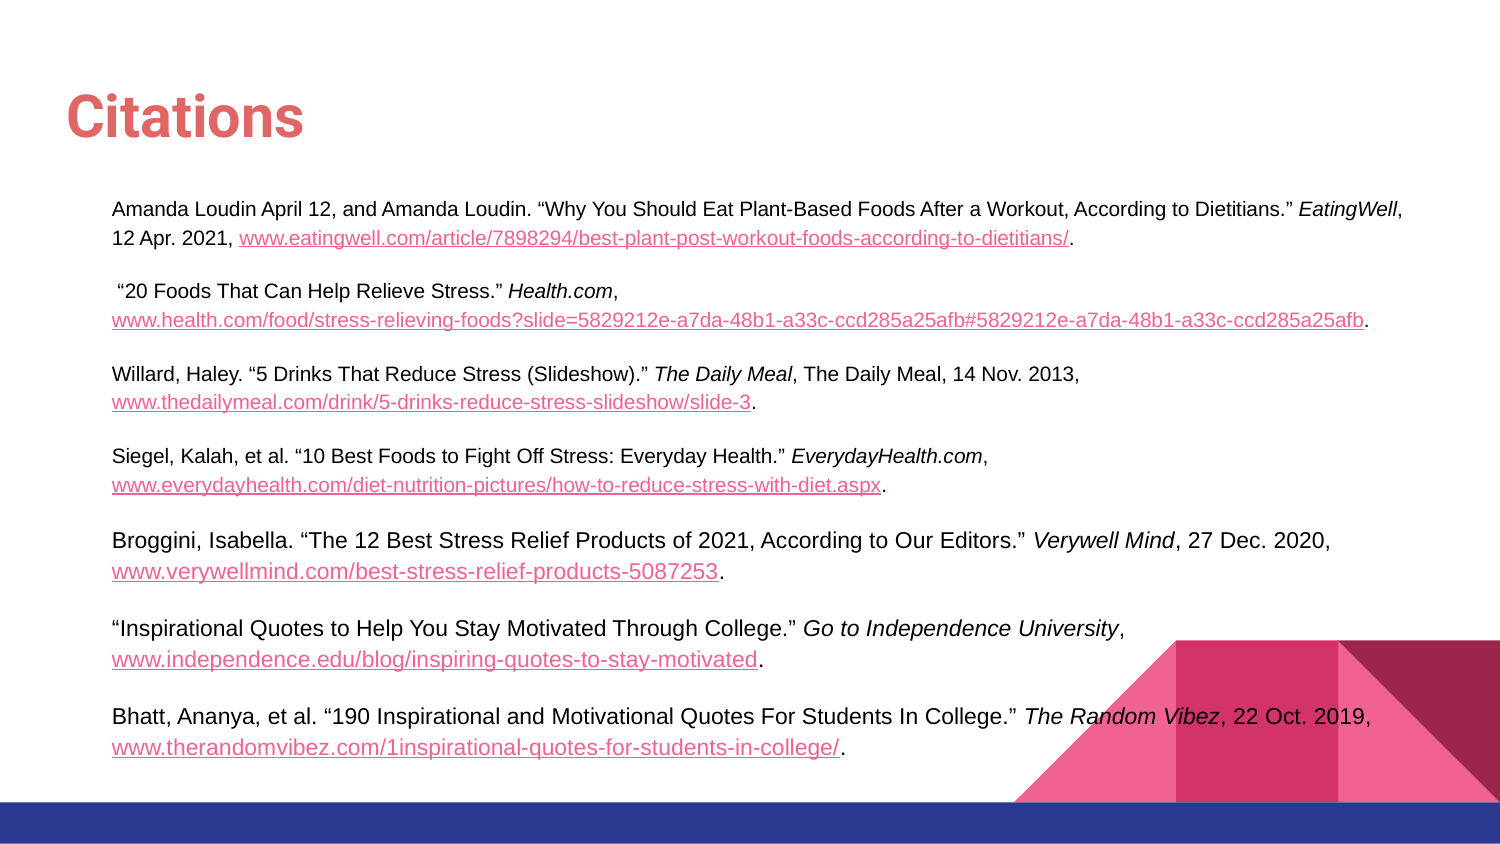

# Citations
Amanda Loudin April 12, and Amanda Loudin. “Why You Should Eat Plant-Based Foods After a Workout, According to Dietitians.” EatingWell, 12 Apr. 2021, www.eatingwell.com/article/7898294/best-plant-post-workout-foods-according-to-dietitians/.
 “20 Foods That Can Help Relieve Stress.” Health.com, www.health.com/food/stress-relieving-foods?slide=5829212e-a7da-48b1-a33c-ccd285a25afb#5829212e-a7da-48b1-a33c-ccd285a25afb.
Willard, Haley. “5 Drinks That Reduce Stress (Slideshow).” The Daily Meal, The Daily Meal, 14 Nov. 2013, www.thedailymeal.com/drink/5-drinks-reduce-stress-slideshow/slide-3.
Siegel, Kalah, et al. “10 Best Foods to Fight Off Stress: Everyday Health.” EverydayHealth.com, www.everydayhealth.com/diet-nutrition-pictures/how-to-reduce-stress-with-diet.aspx.
Broggini, Isabella. “The 12 Best Stress Relief Products of 2021, According to Our Editors.” Verywell Mind, 27 Dec. 2020, www.verywellmind.com/best-stress-relief-products-5087253.
“Inspirational Quotes to Help You Stay Motivated Through College.” Go to Independence University, www.independence.edu/blog/inspiring-quotes-to-stay-motivated.
Bhatt, Ananya, et al. “190 Inspirational and Motivational Quotes For Students In College.” The Random Vibez, 22 Oct. 2019, www.therandomvibez.com/1inspirational-quotes-for-students-in-college/.